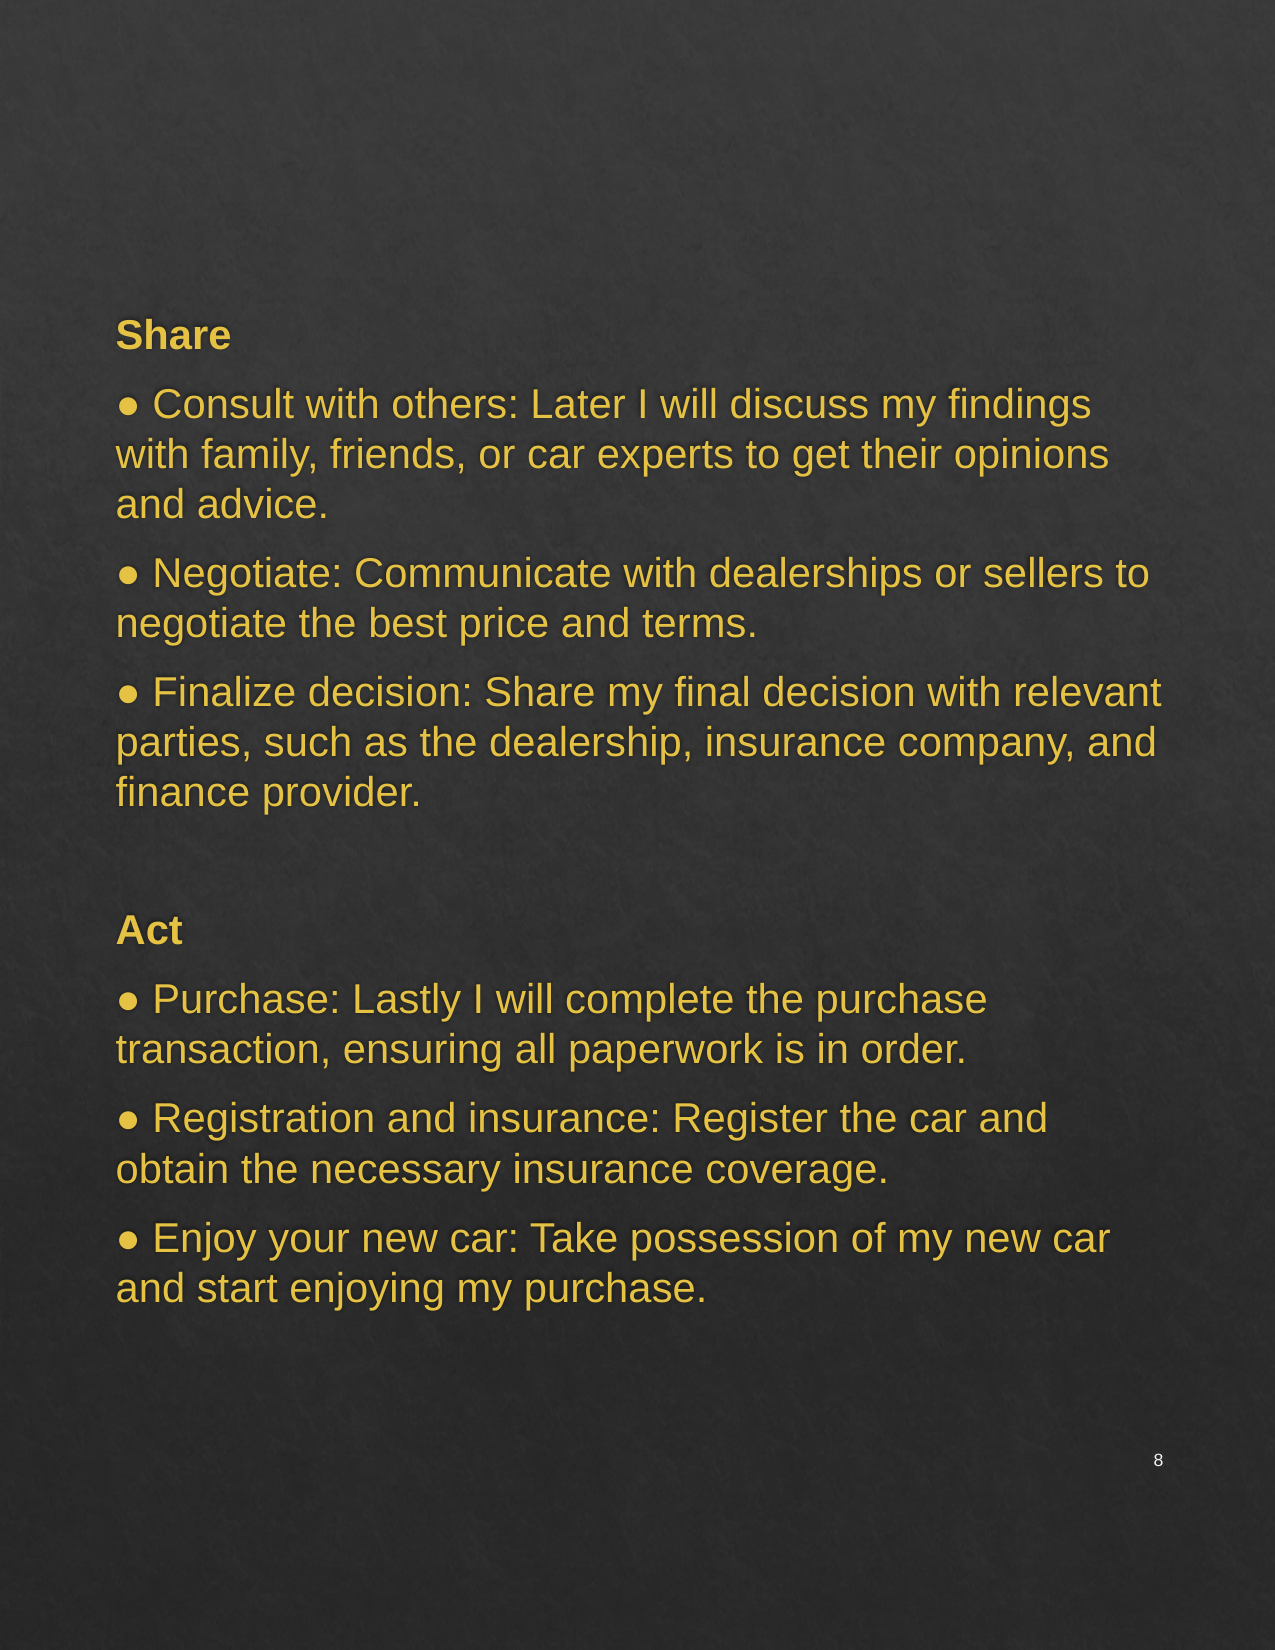

Share
● Consult with others: Later I will discuss my findings with family, friends, or car experts to get their opinions and advice.
● Negotiate: Communicate with dealerships or sellers to negotiate the best price and terms.
● Finalize decision: Share my final decision with relevant parties, such as the dealership, insurance company, and finance provider.

Act
● Purchase: Lastly I will complete the purchase transaction, ensuring all paperwork is in order.
● Registration and insurance: Register the car and obtain the necessary insurance coverage.
● Enjoy your new car: Take possession of my new car and start enjoying my purchase.
8